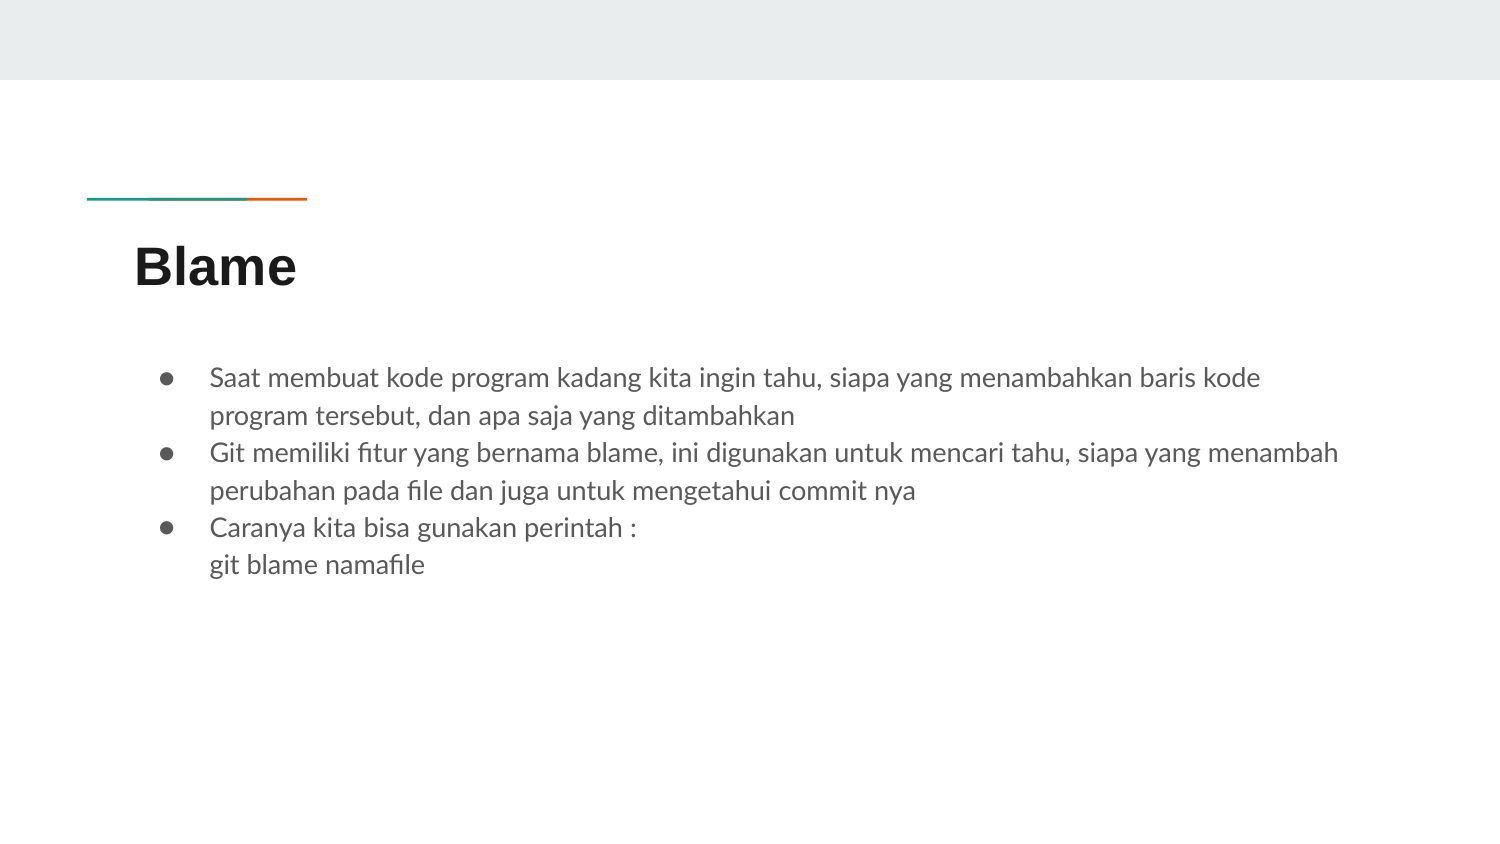

# Blame
Saat membuat kode program kadang kita ingin tahu, siapa yang menambahkan baris kode program tersebut, dan apa saja yang ditambahkan
Git memiliki fitur yang bernama blame, ini digunakan untuk mencari tahu, siapa yang menambah perubahan pada file dan juga untuk mengetahui commit nya
Caranya kita bisa gunakan perintah :
git blame namafile